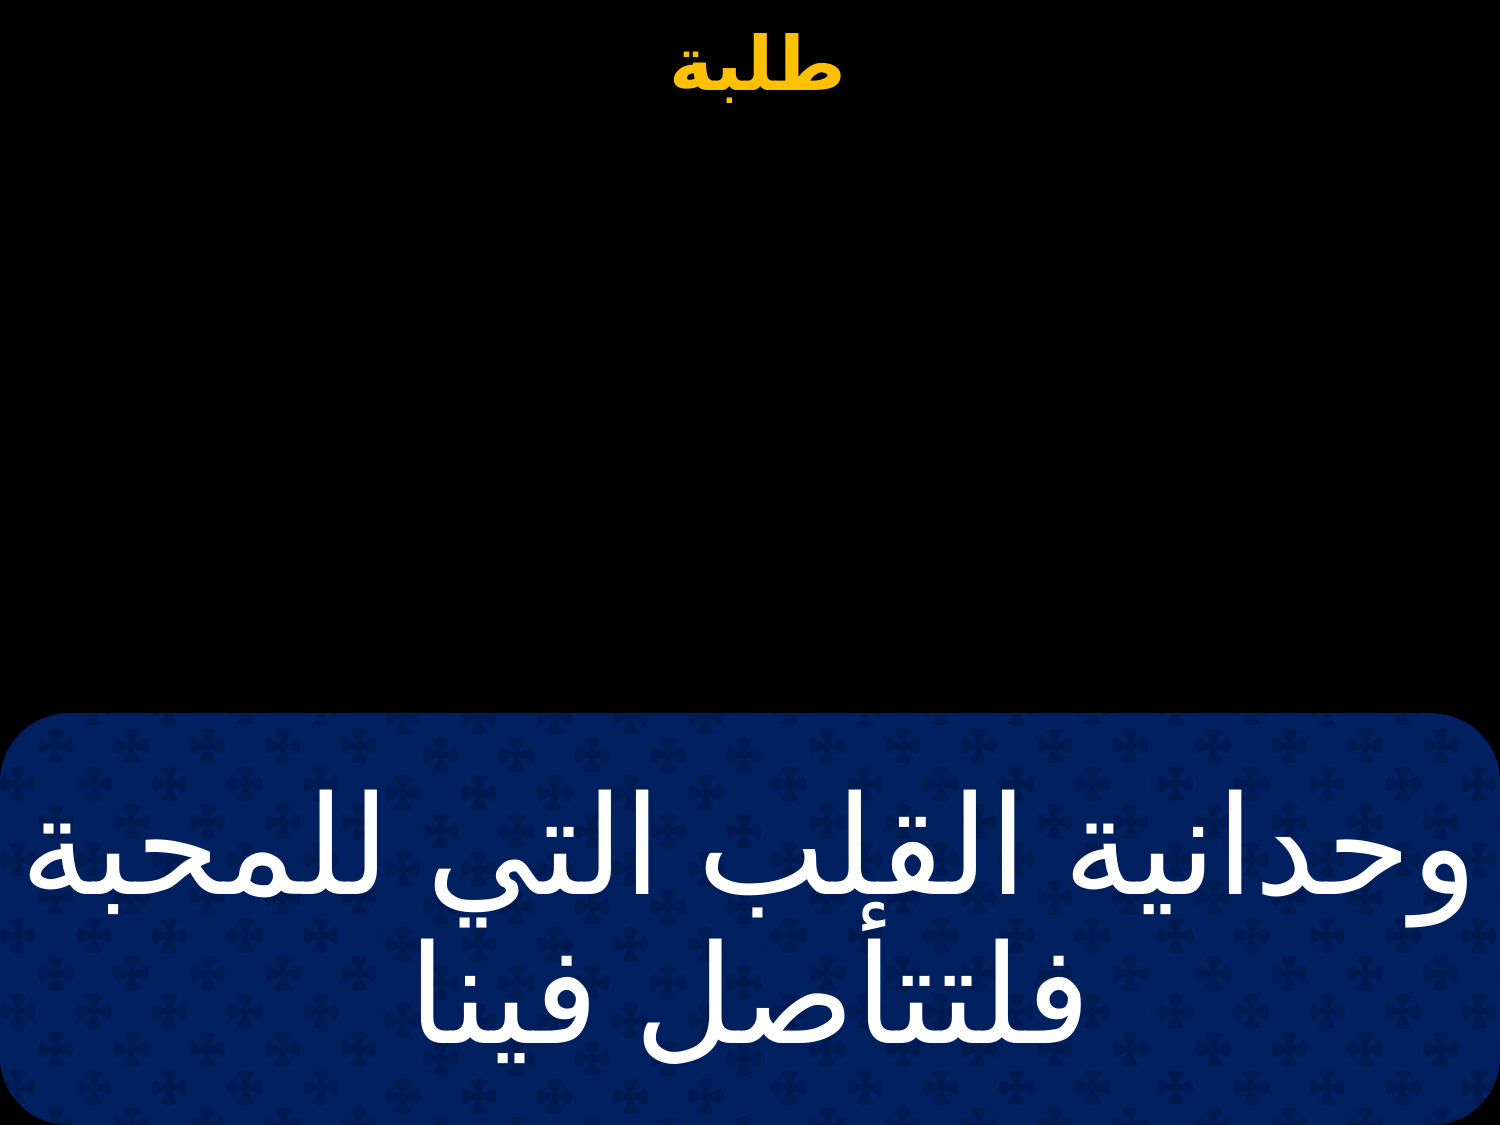

# وحدانية القلب التي للمحبة فلتتأصل فينا